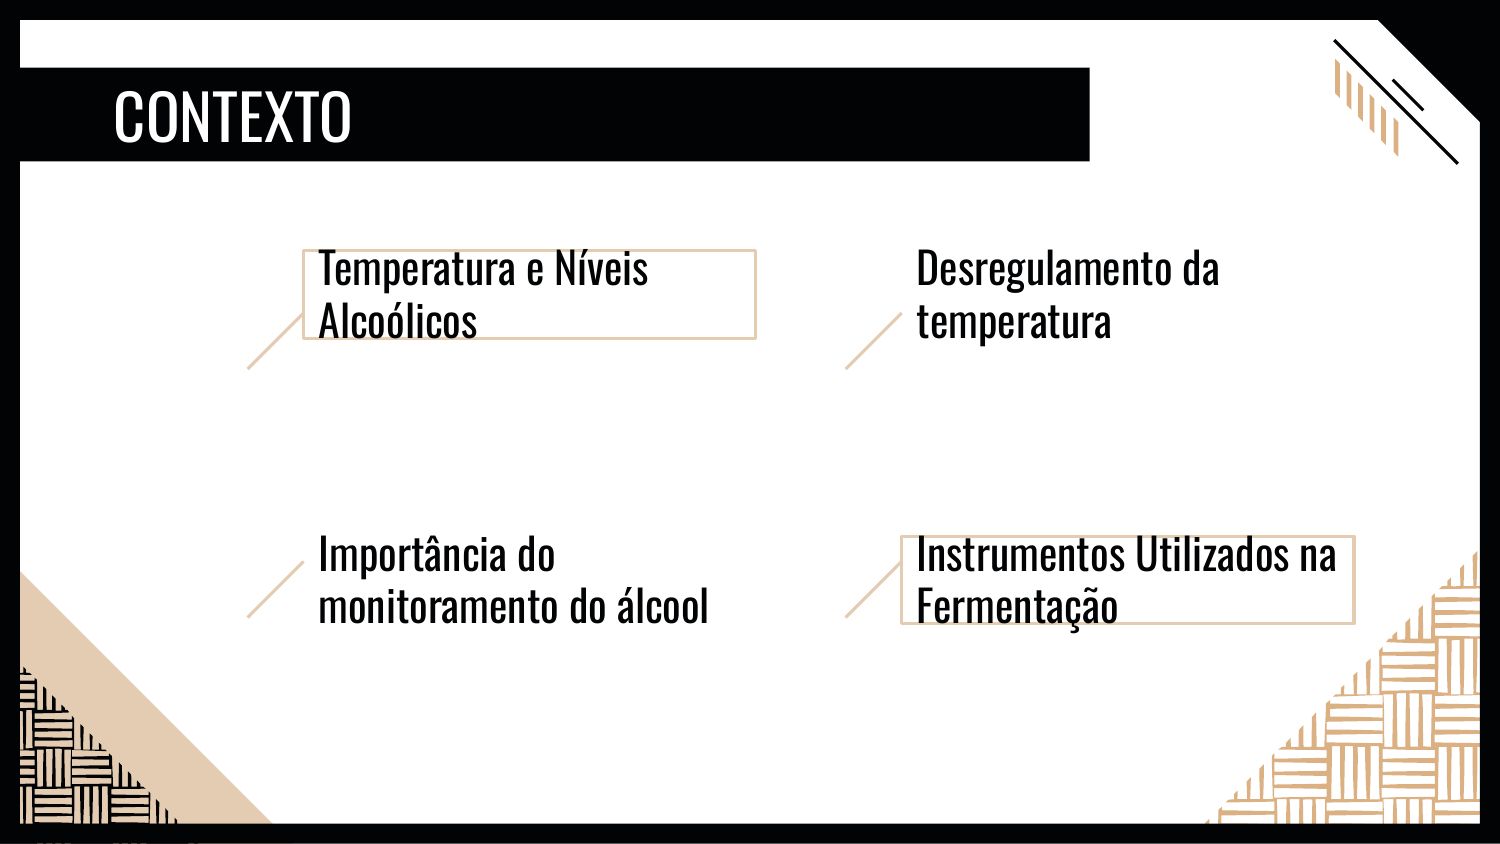

CONTEXTO
Temperatura e Níveis Alcoólicos
Desregulamento da temperatura
Importância do monitoramento do álcool
Instrumentos Utilizados na Fermentação